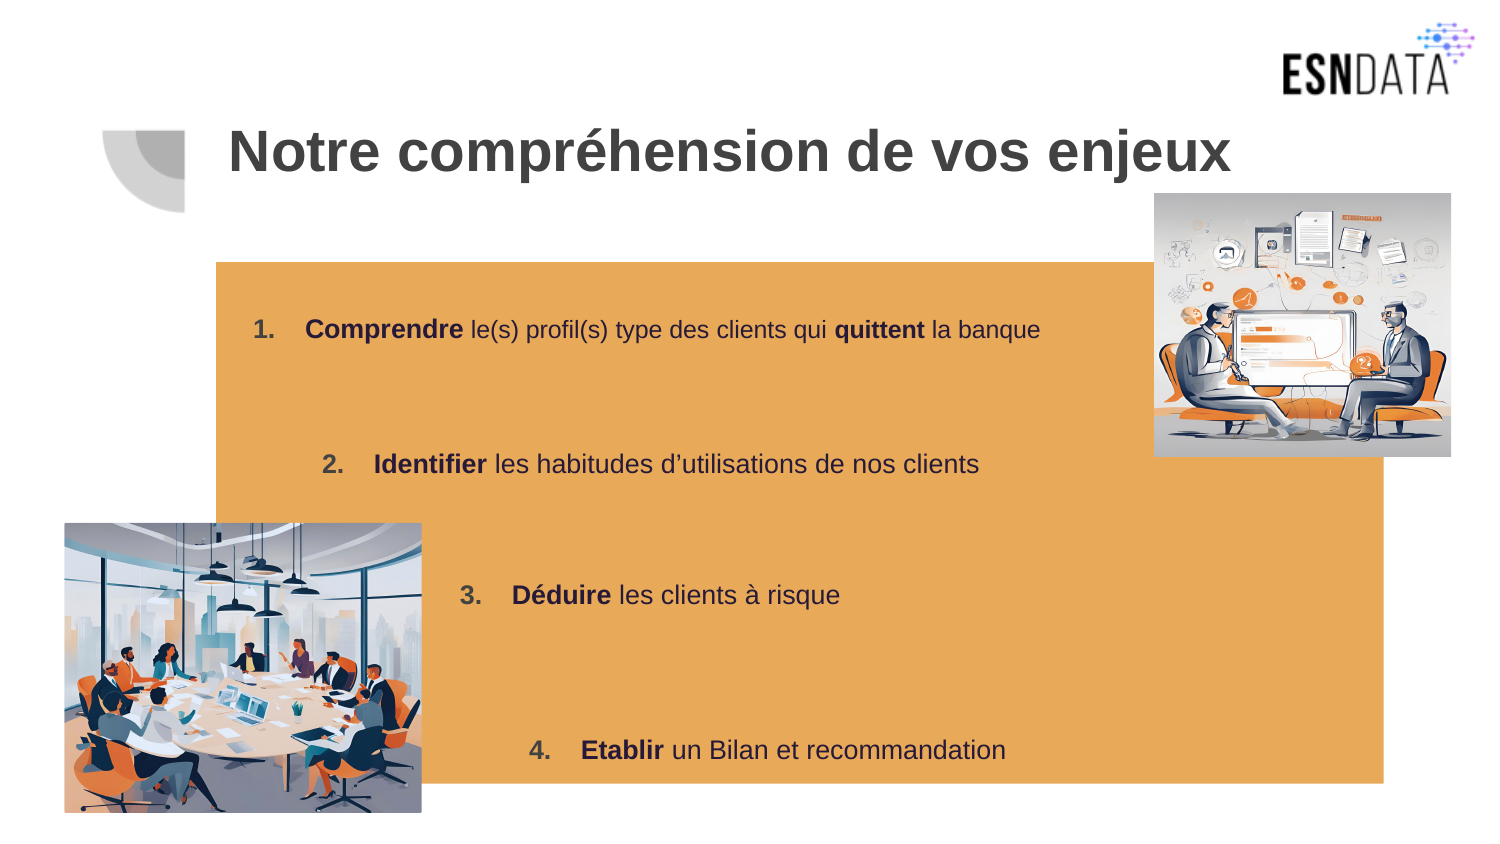

# Notre compréhension de vos enjeux

Comprendre le(s) profil(s) type des clients qui quittent la banque

Identifier les habitudes d’utilisations de nos clients

Déduire les clients à risque

Etablir un Bilan et recommandation